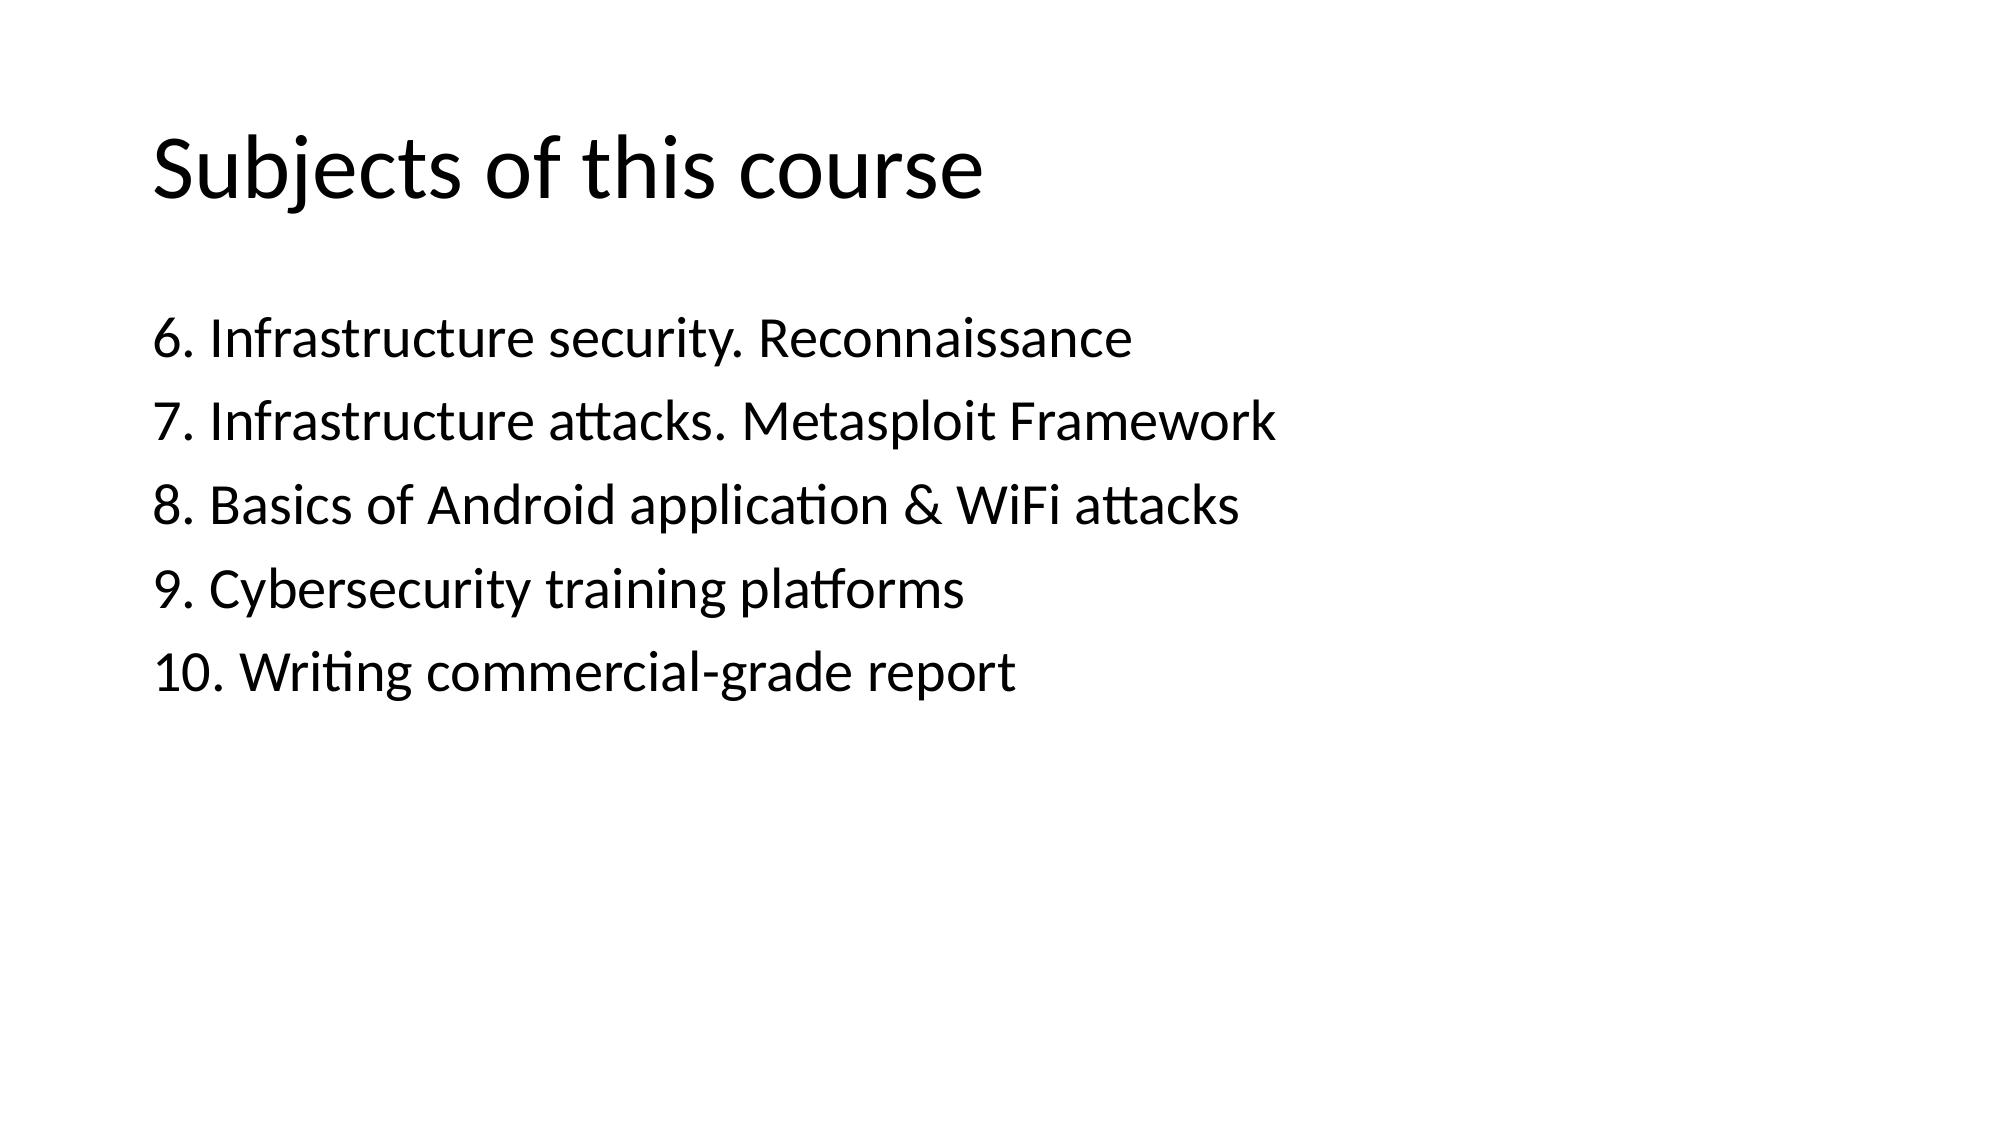

# Subjects of this course
6. Infrastructure security. Reconnaissance
7. Infrastructure attacks. Metasploit Framework
8. Basics of Android application & WiFi attacks
9. Cybersecurity training platforms
10. Writing commercial-grade report